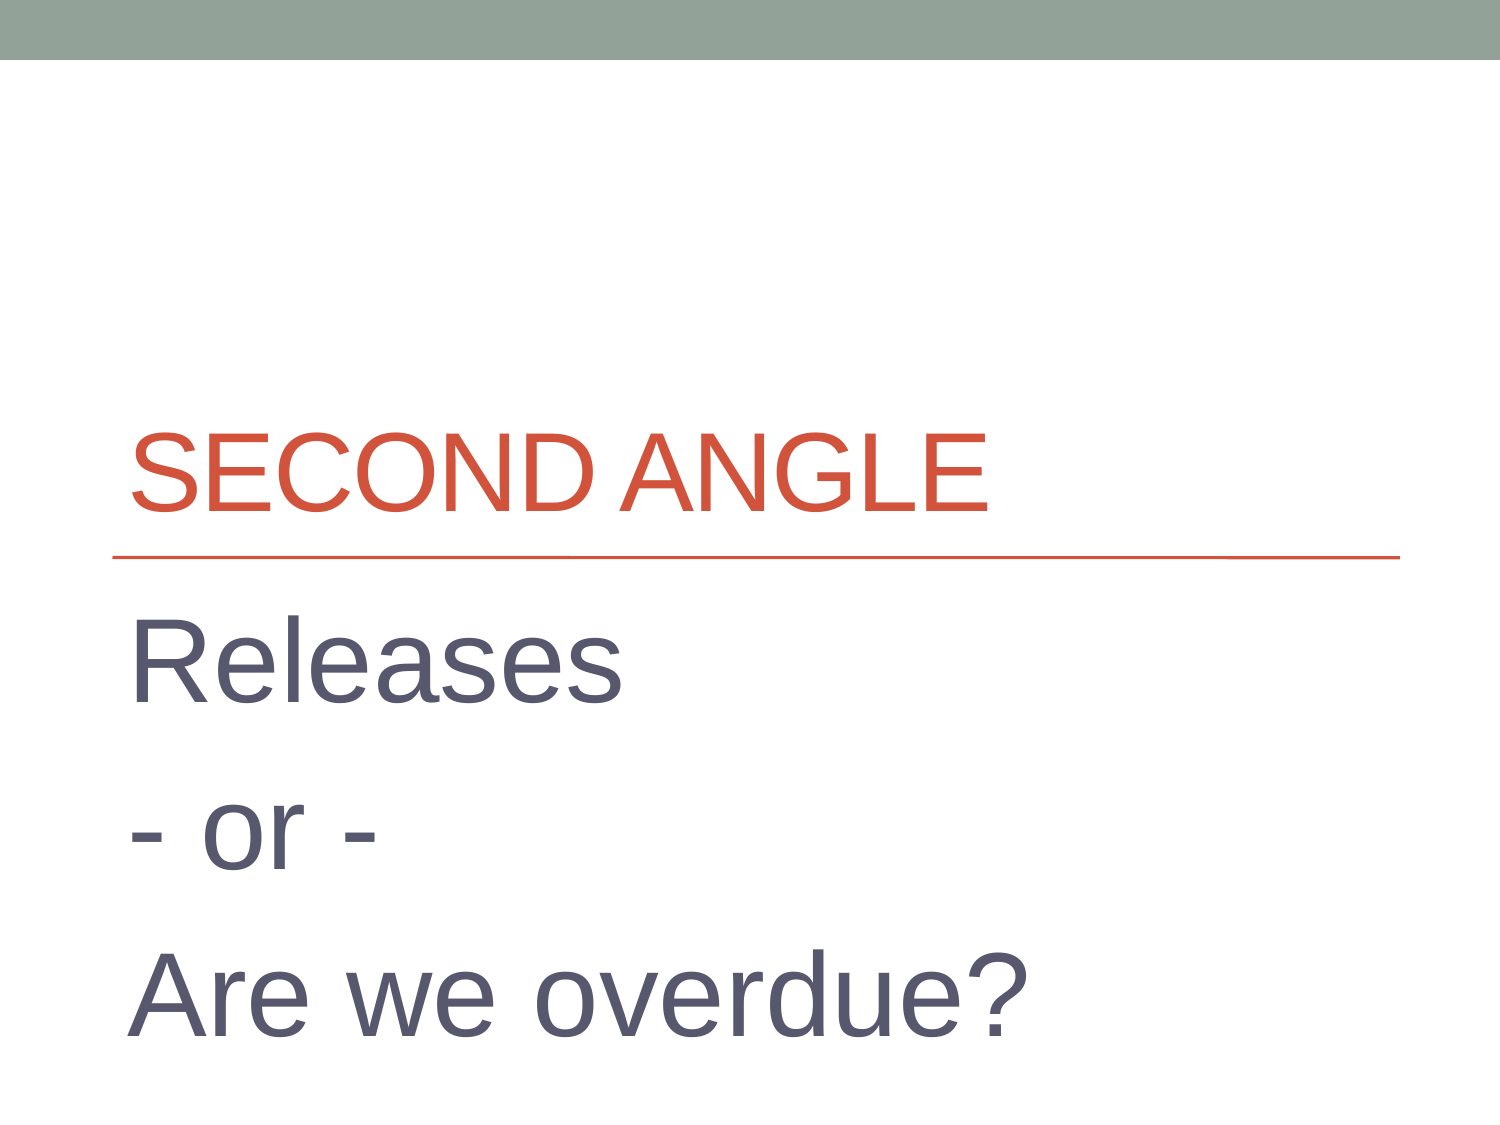

# SECOND ANGLE
Releases
- or -
Are we overdue?